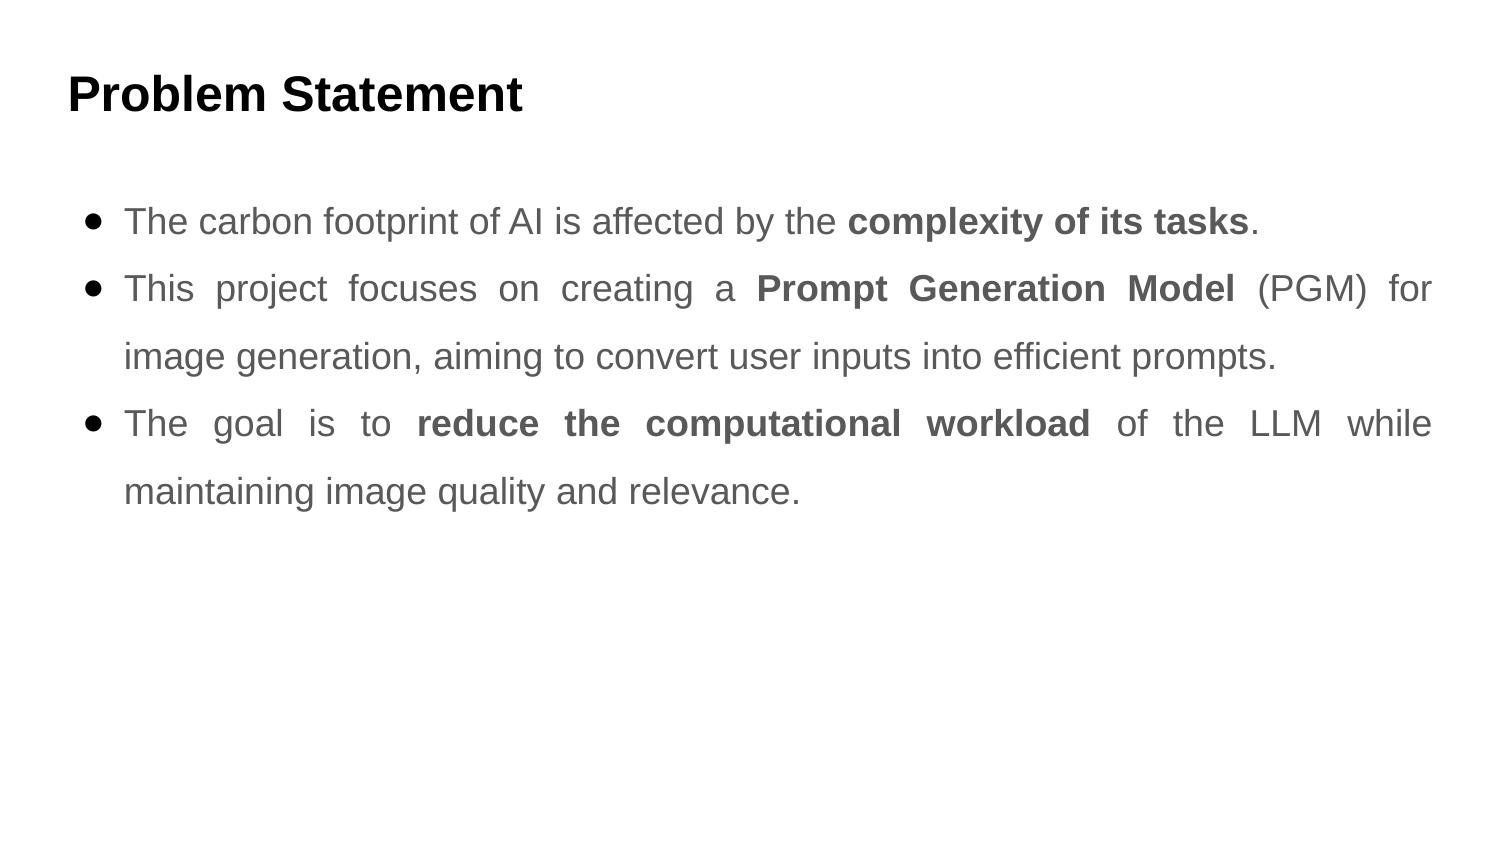

# Problem Statement
The carbon footprint of AI is affected by the complexity of its tasks.
This project focuses on creating a Prompt Generation Model (PGM) for image generation, aiming to convert user inputs into efficient prompts.
The goal is to reduce the computational workload of the LLM while maintaining image quality and relevance.